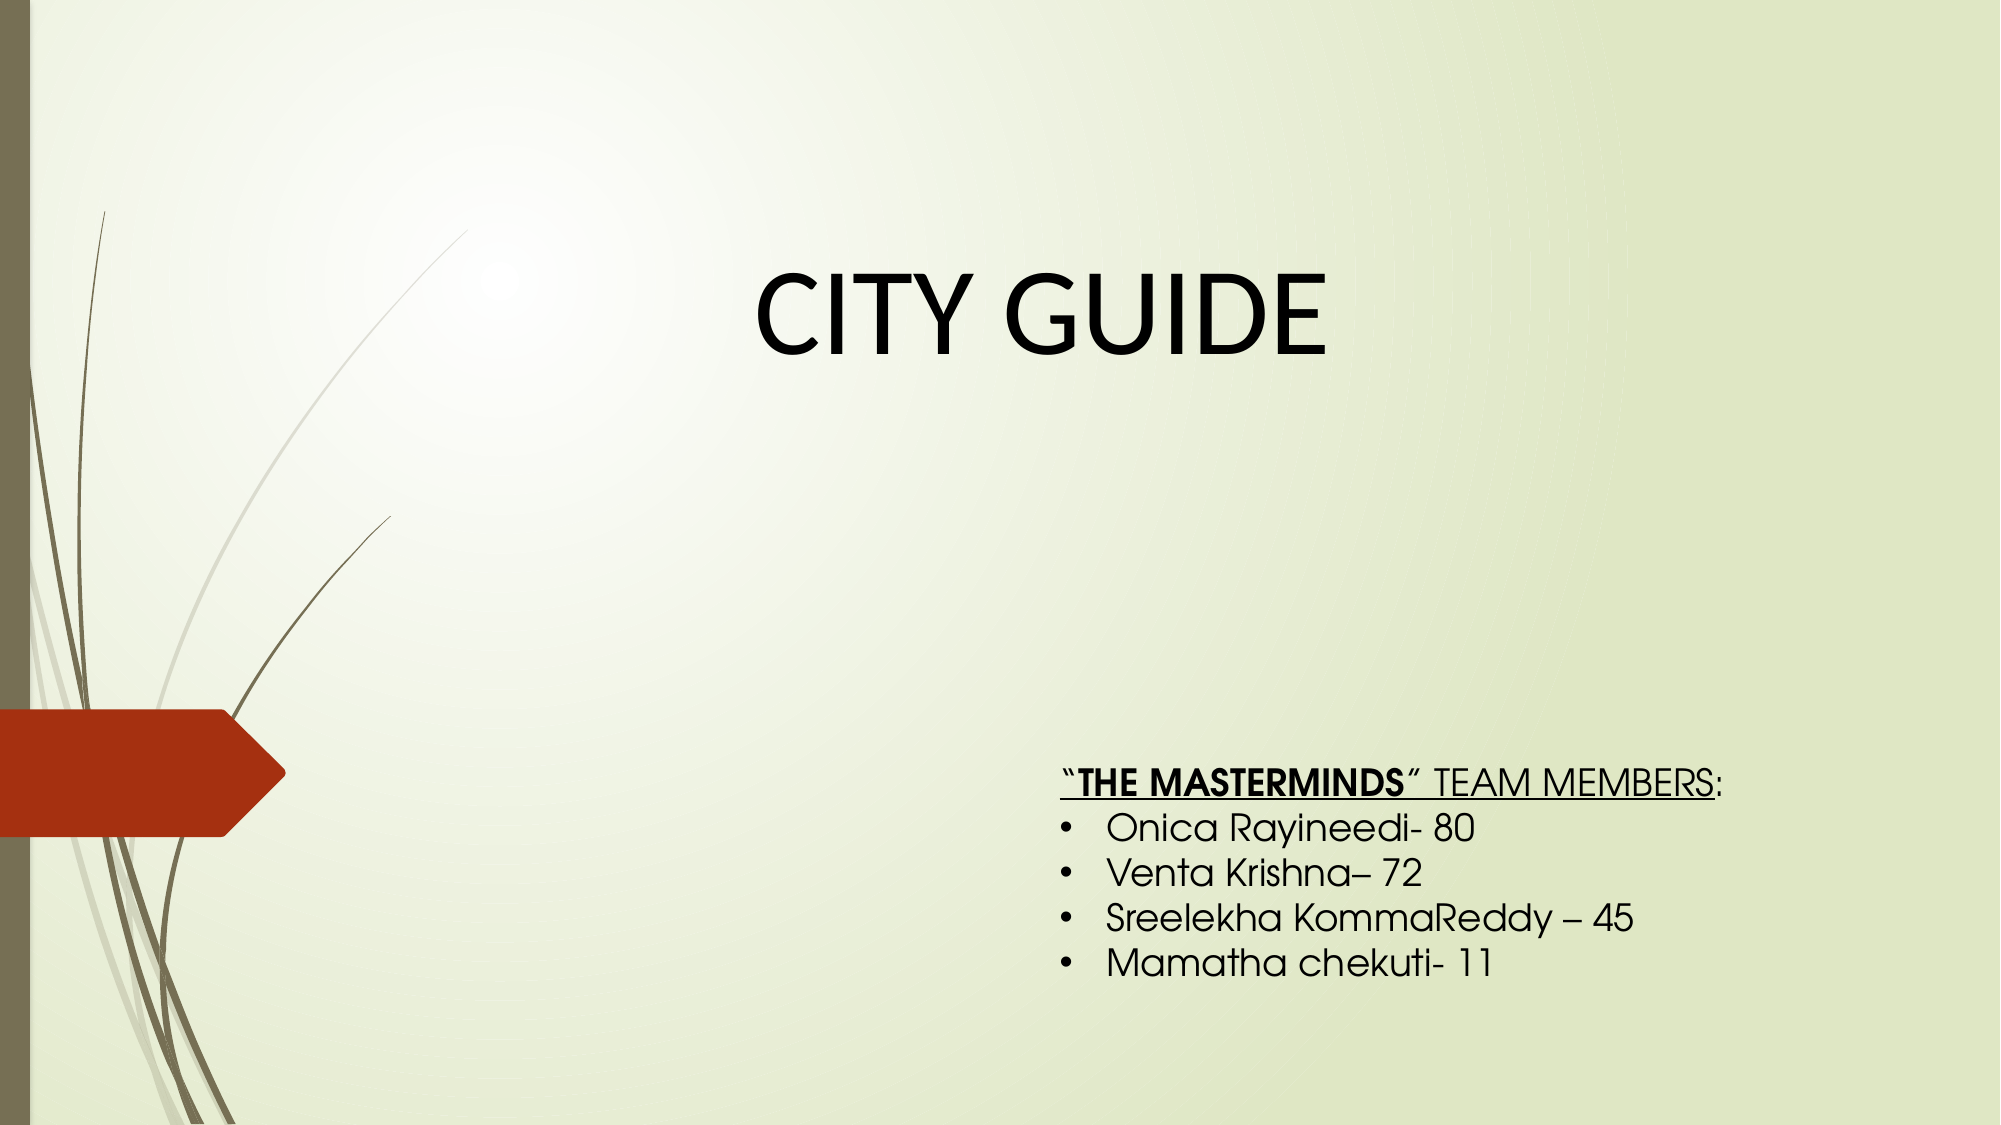

CITY GUIDE
#
“THE MASTERMINDS” TEAM MEMBERS:
Onica Rayineedi- 80
Venta Krishna– 72
Sreelekha KommaReddy – 45
Mamatha chekuti- 11